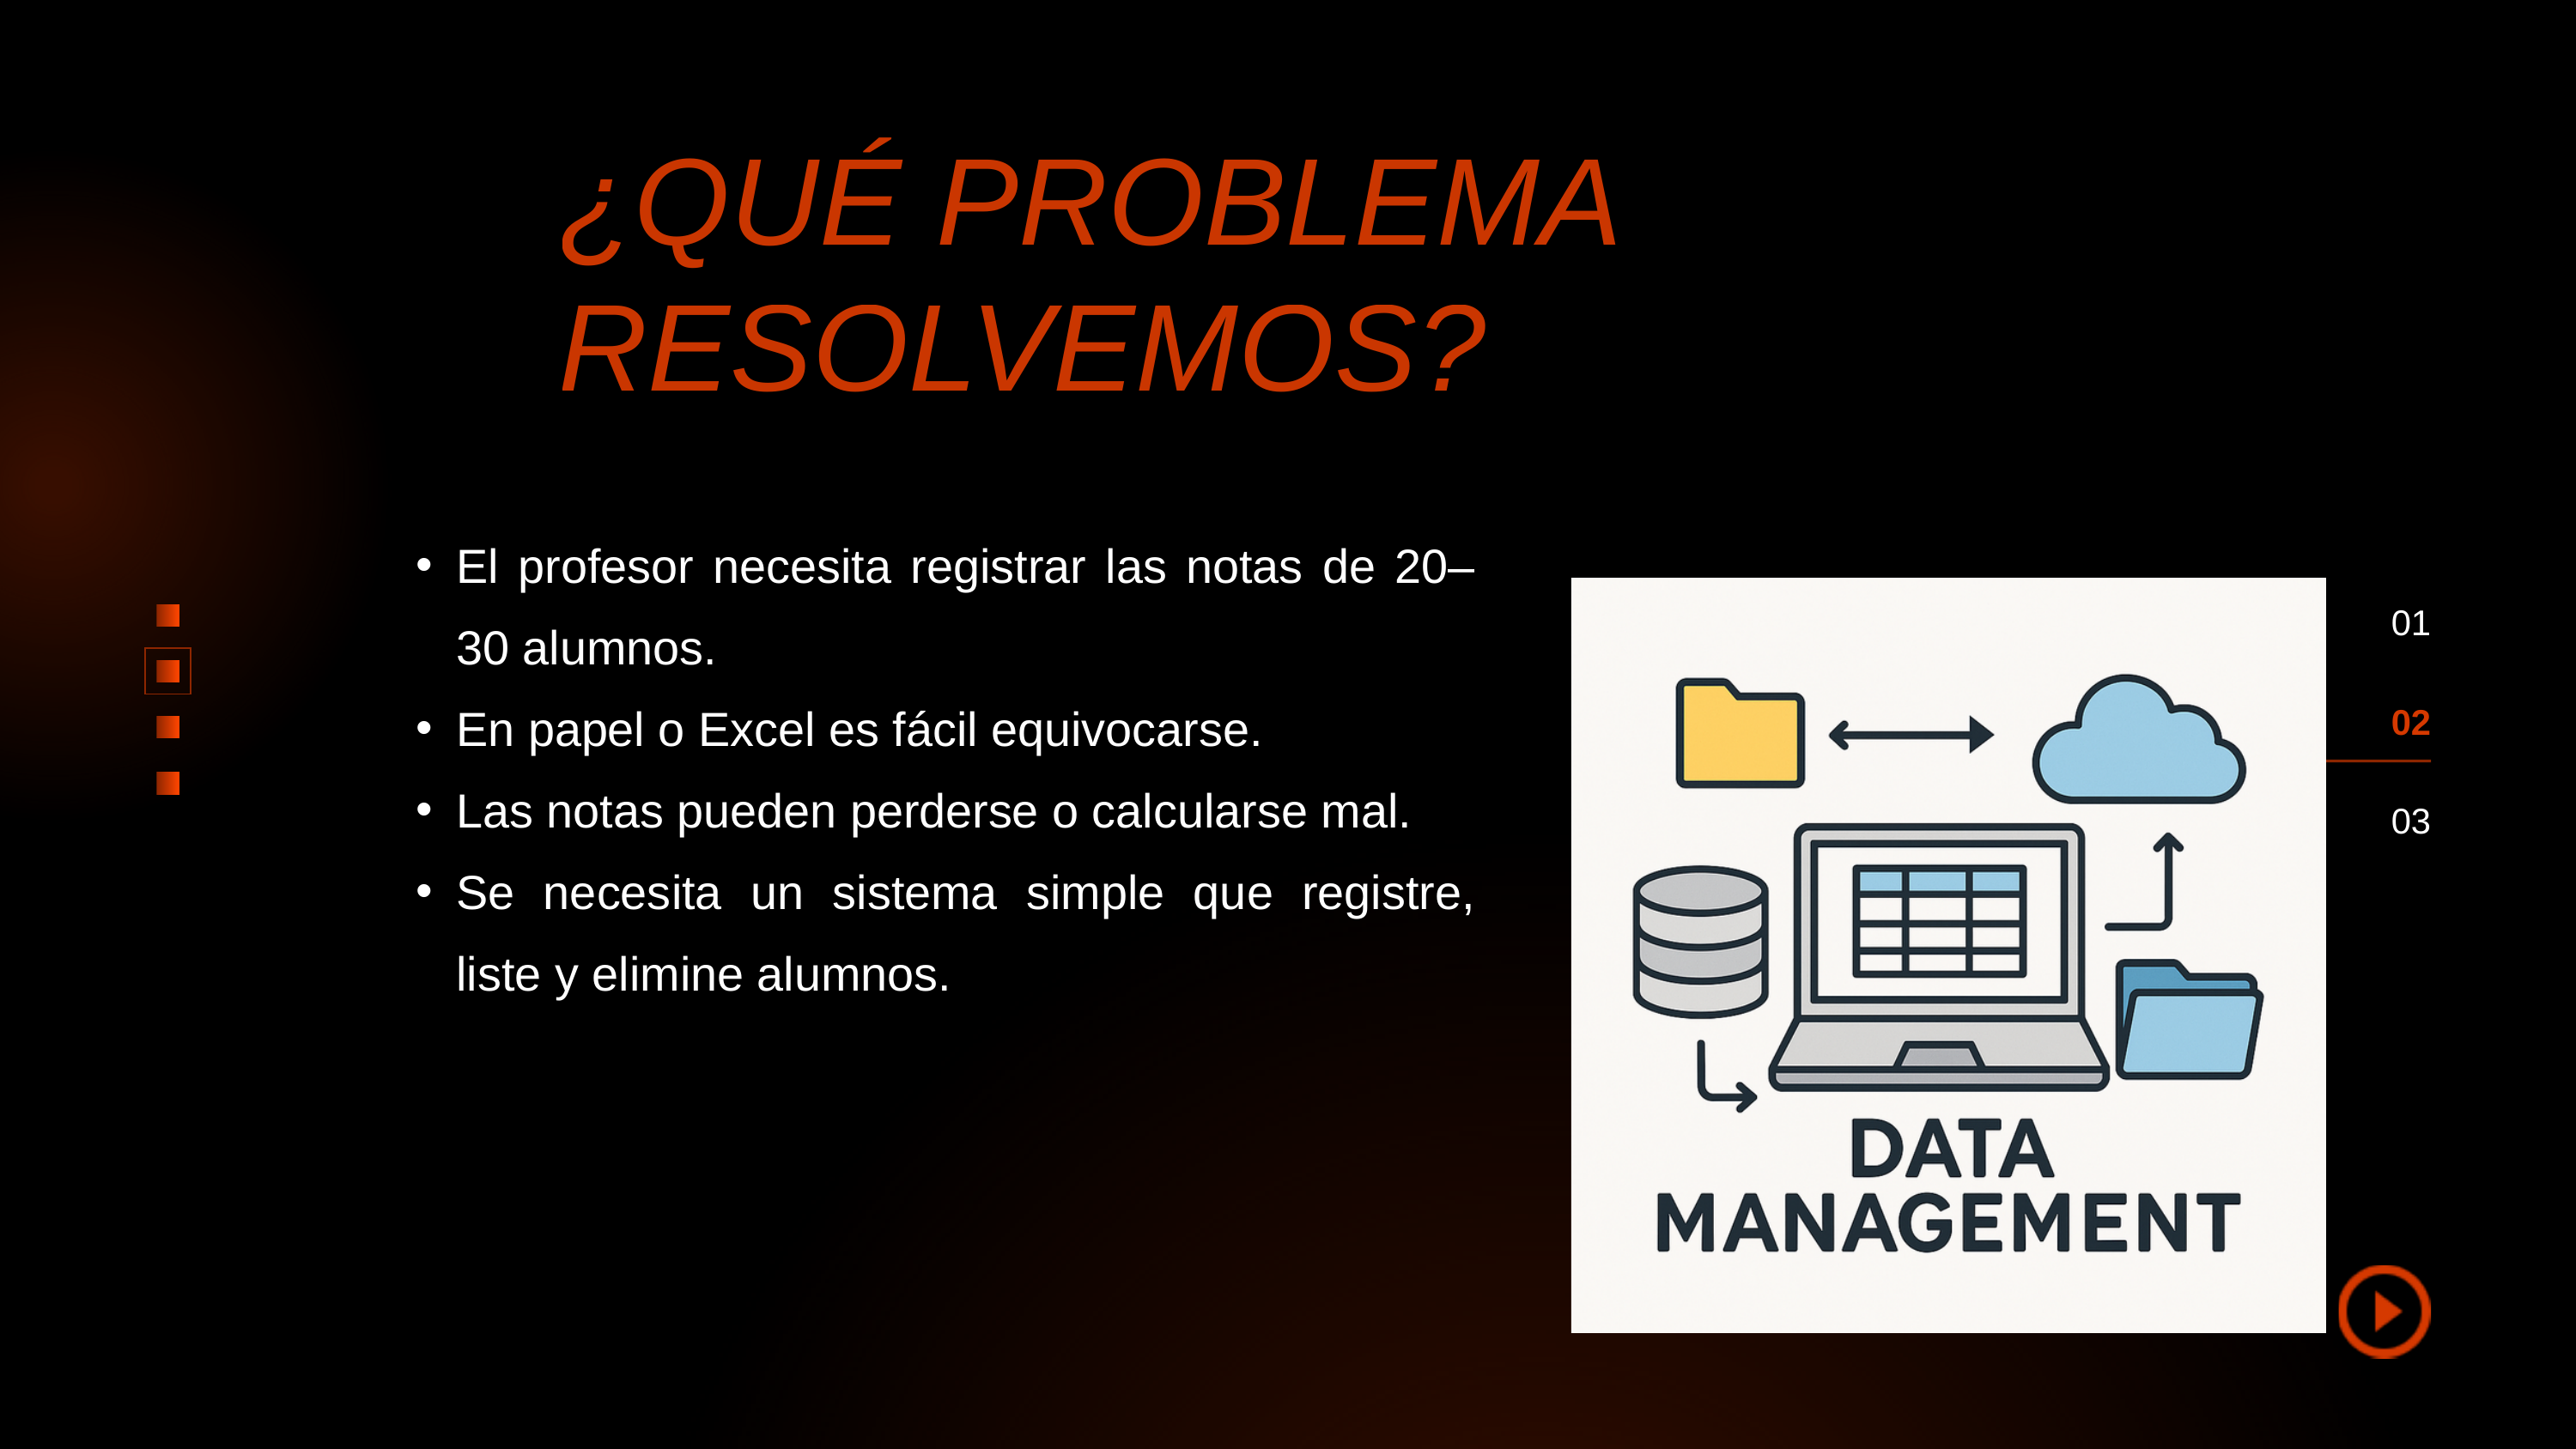

¿QUÉ PROBLEMA RESOLVEMOS?
El profesor necesita registrar las notas de 20–30 alumnos.
En papel o Excel es fácil equivocarse.
Las notas pueden perderse o calcularse mal.
Se necesita un sistema simple que registre, liste y elimine alumnos.

01

02

03